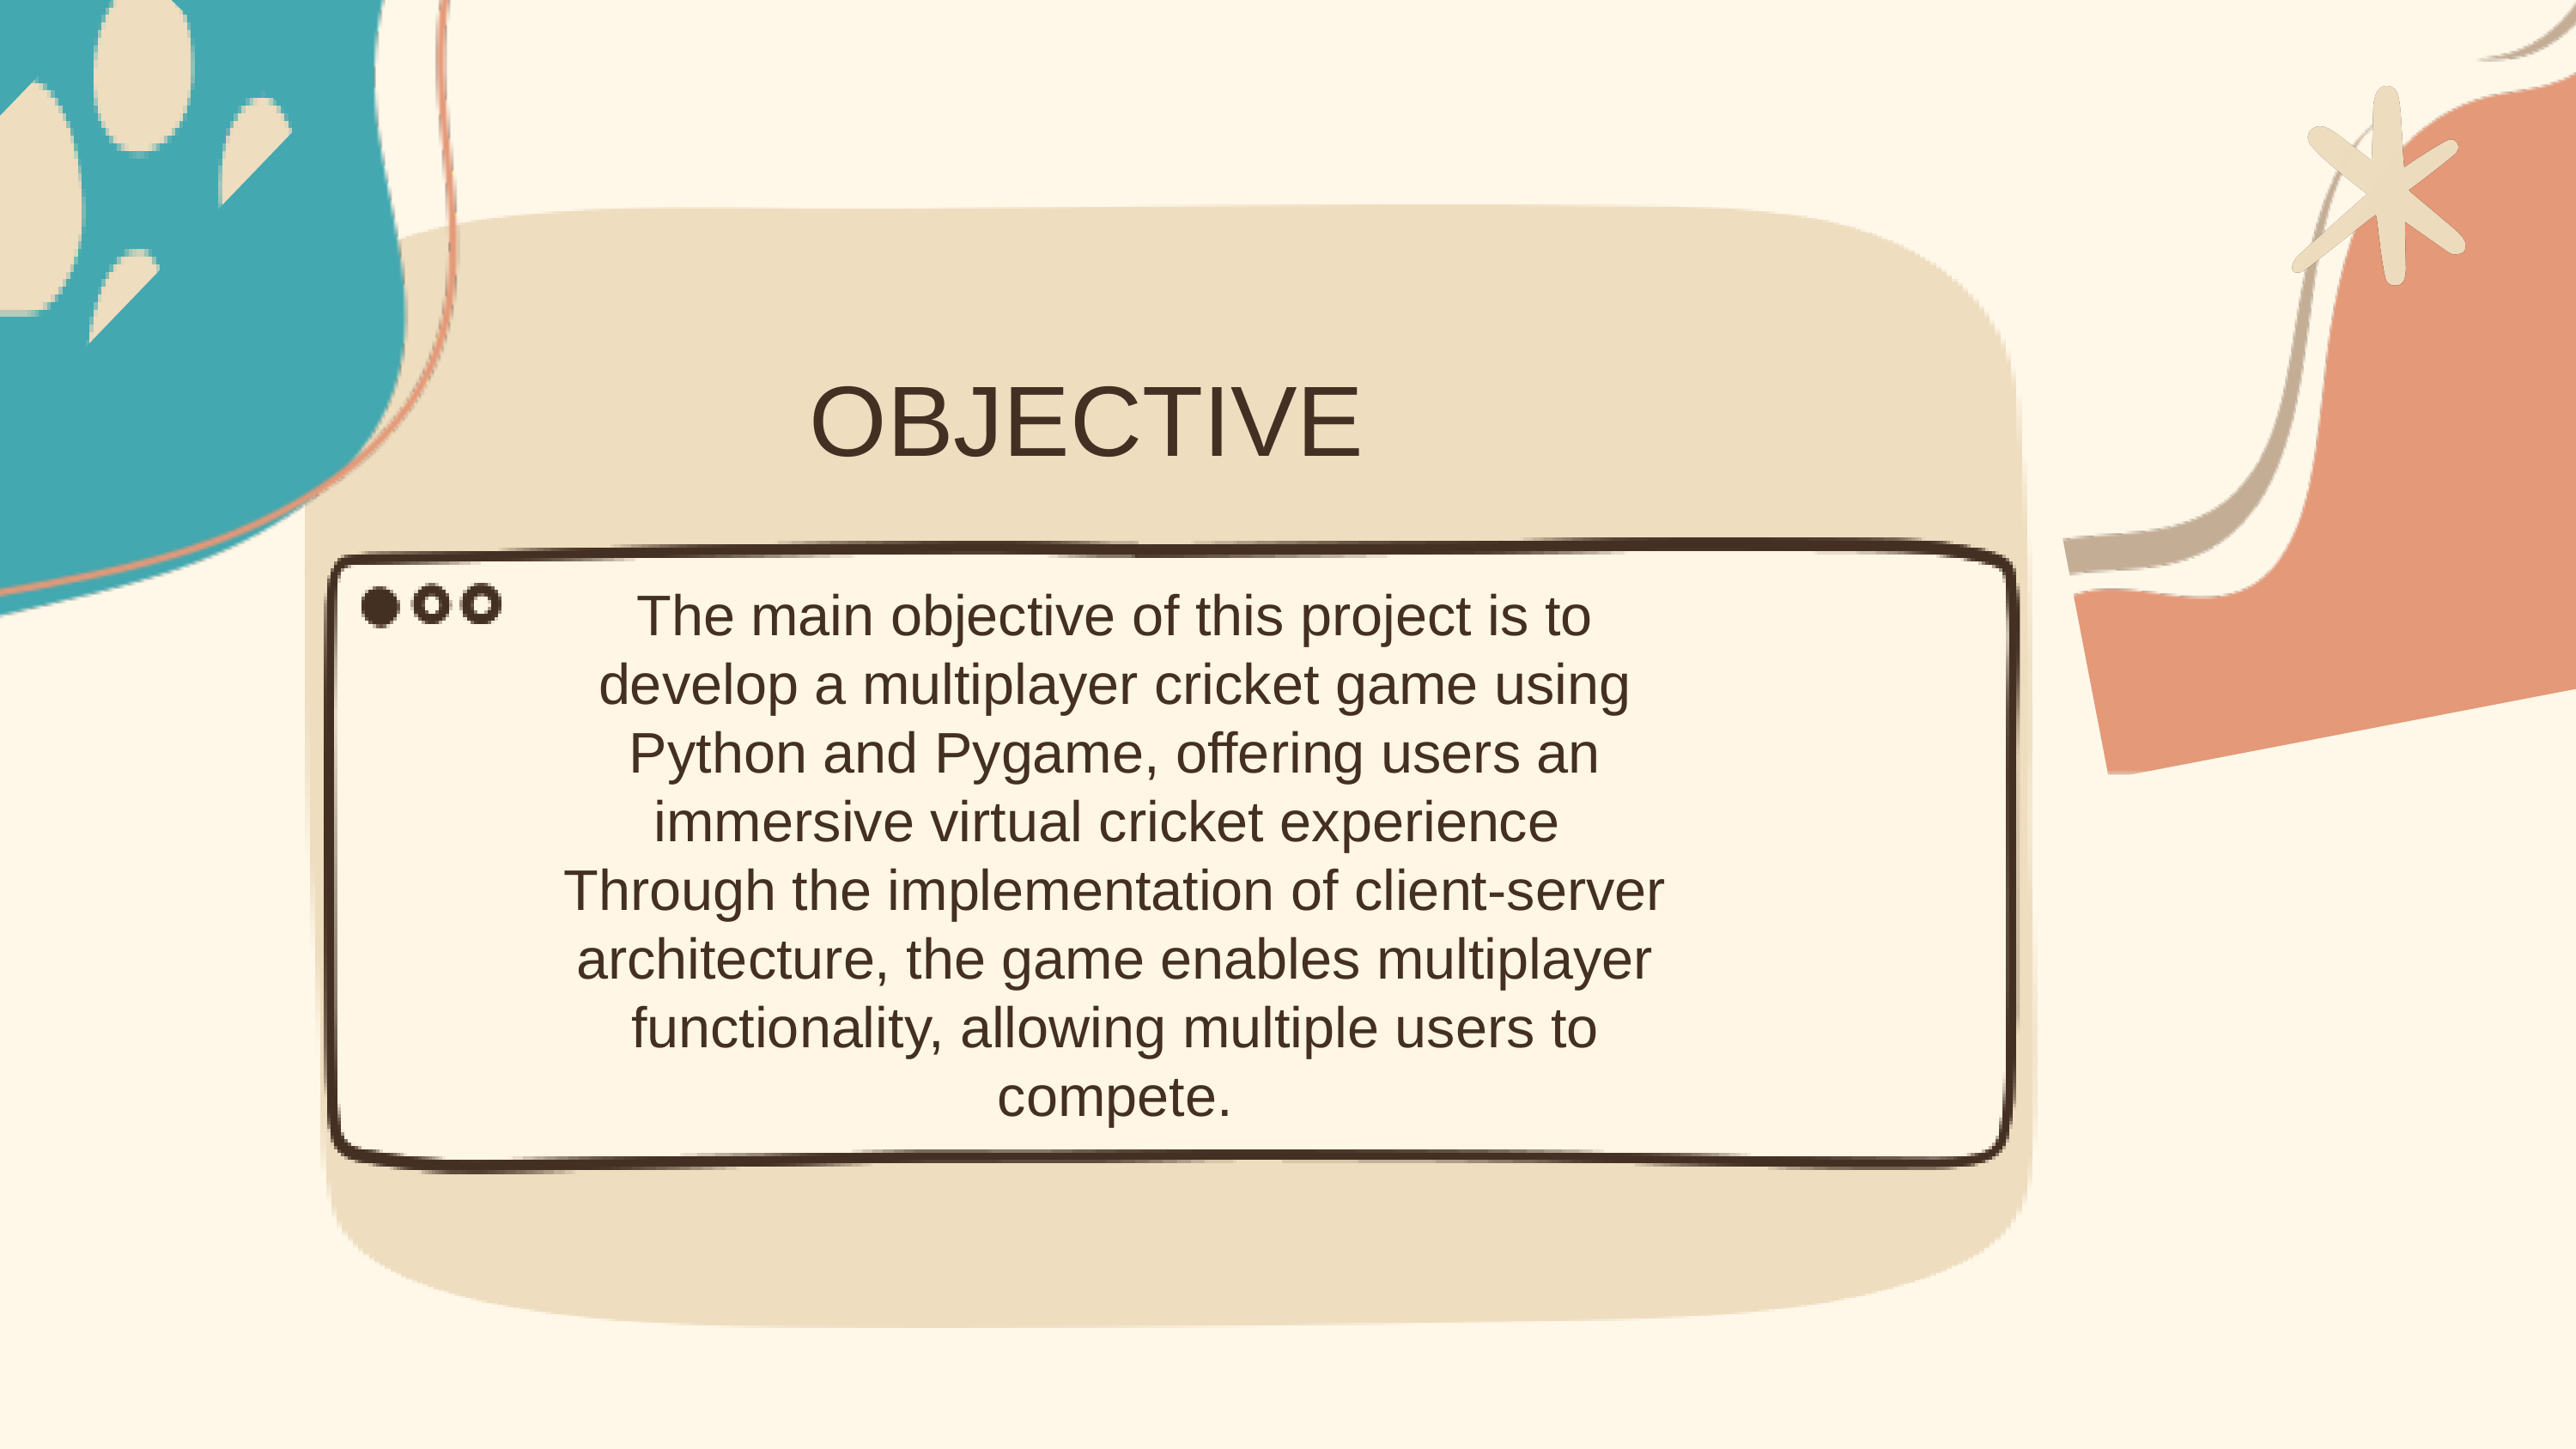

OBJECTIVE

The main objective of this project is to develop a multiplayer cricket game using Python and Pygame, offering users an immersive virtual cricket experience
Through the implementation of client-server architecture, the game enables multiplayer functionality, allowing multiple users to compete.